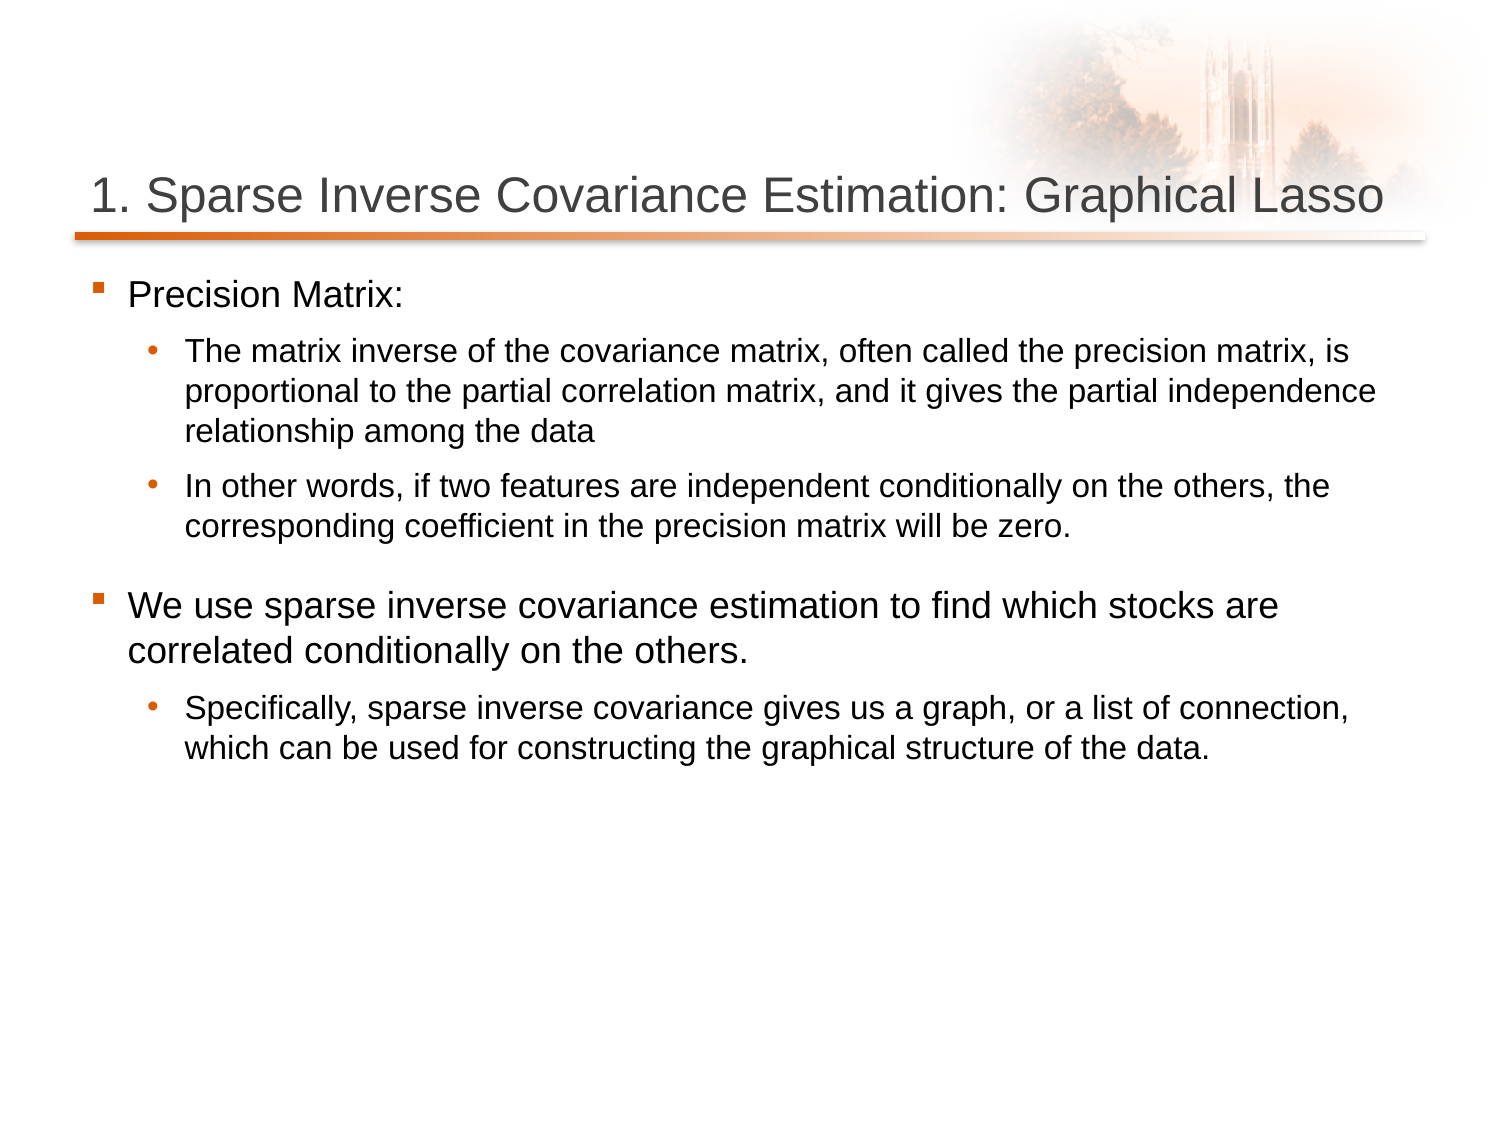

# 1. Sparse Inverse Covariance Estimation: Graphical Lasso
Precision Matrix:
The matrix inverse of the covariance matrix, often called the precision matrix, is proportional to the partial correlation matrix, and it gives the partial independence relationship among the data
In other words, if two features are independent conditionally on the others, the corresponding coefficient in the precision matrix will be zero.
We use sparse inverse covariance estimation to find which stocks are correlated conditionally on the others.
Specifically, sparse inverse covariance gives us a graph, or a list of connection, which can be used for constructing the graphical structure of the data.